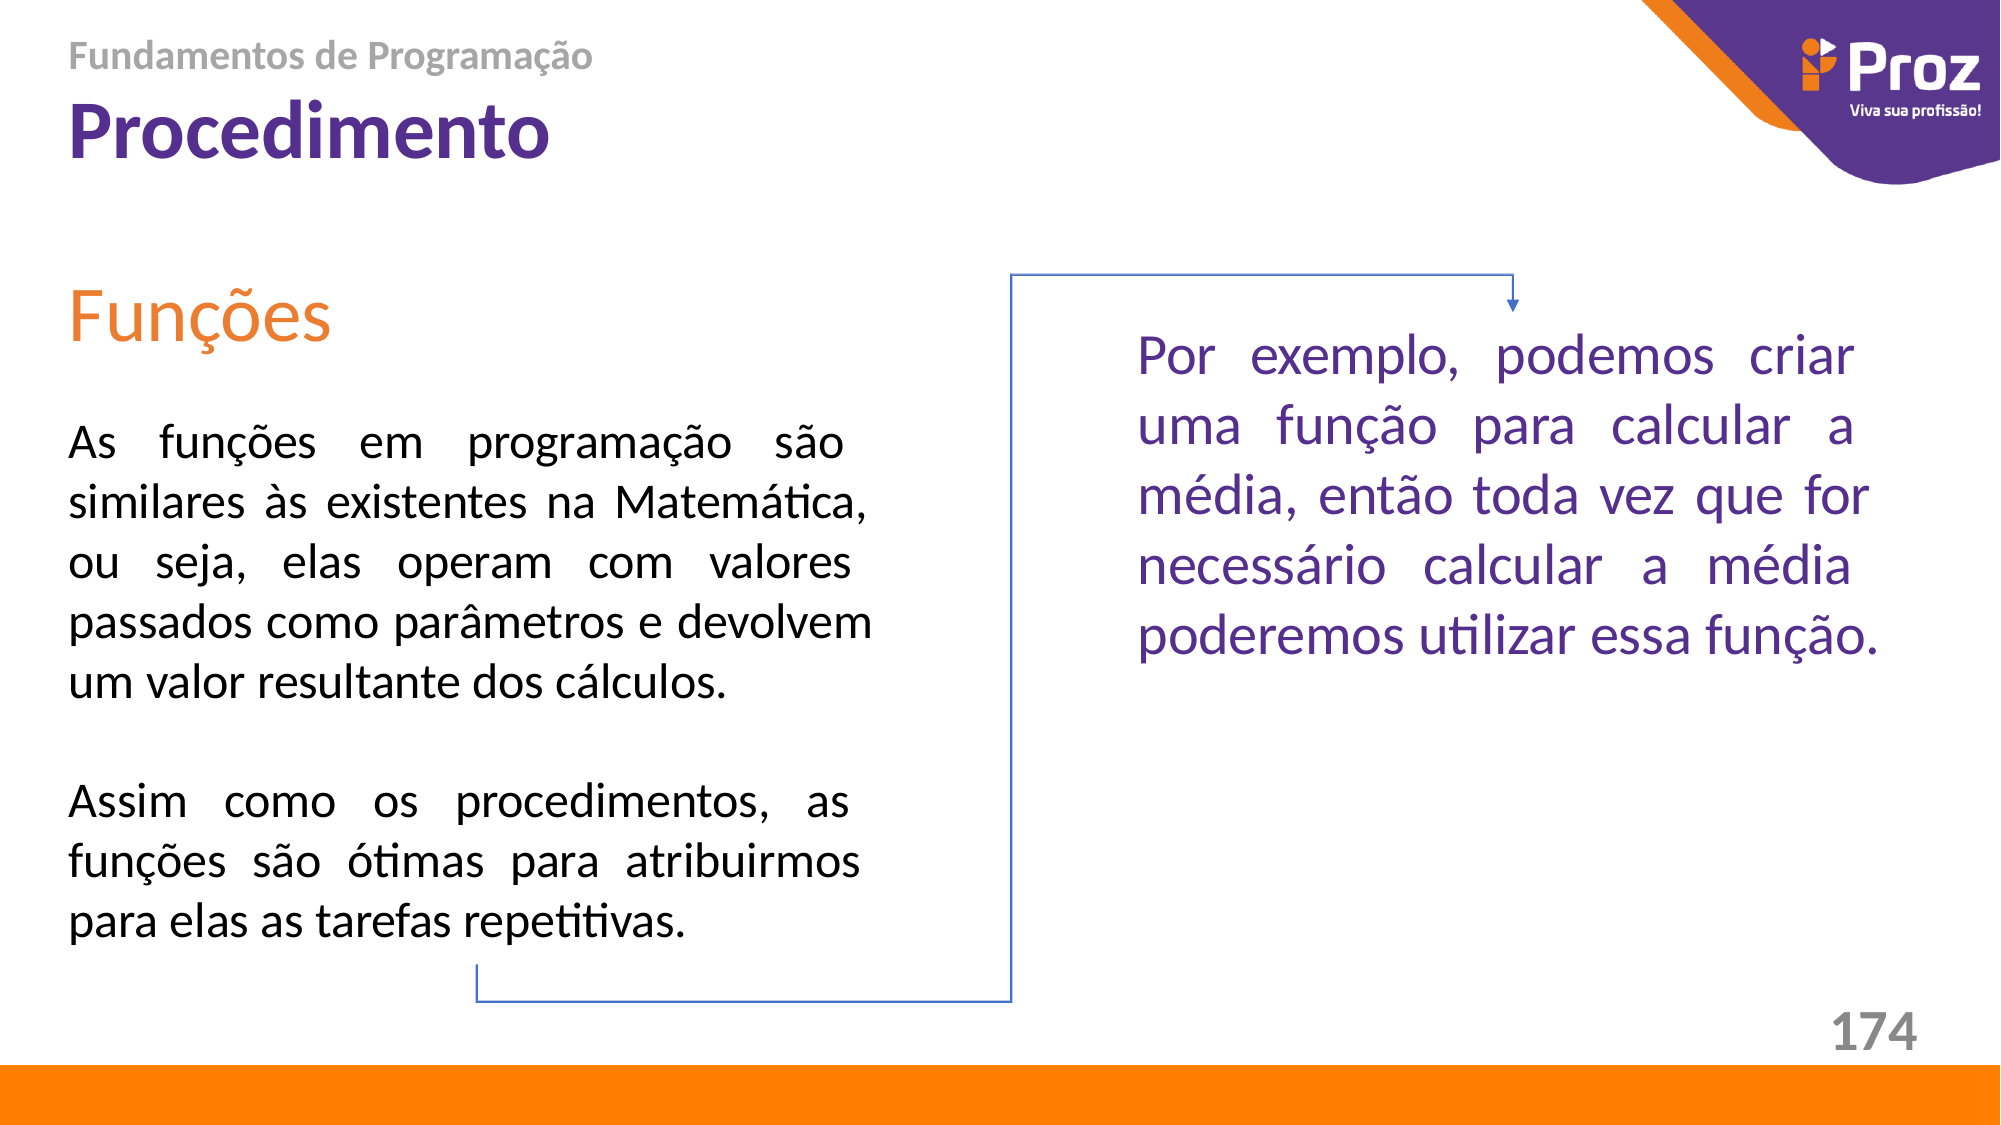

Fundamentos de Programação
# Procedimento
Funções

Por exemplo, podemos criar  uma função para calcular a  média, então toda vez que for  necessário calcular a média  poderemos utilizar essa função.
As funções em programação são  similares às existentes na Matemática,  ou seja, elas operam com valores  passados como parâmetros e devolvem  um valor resultante dos cálculos.

Assim como os procedimentos, as  funções são ótimas para atribuirmos  para elas as tarefas repetitivas.
174